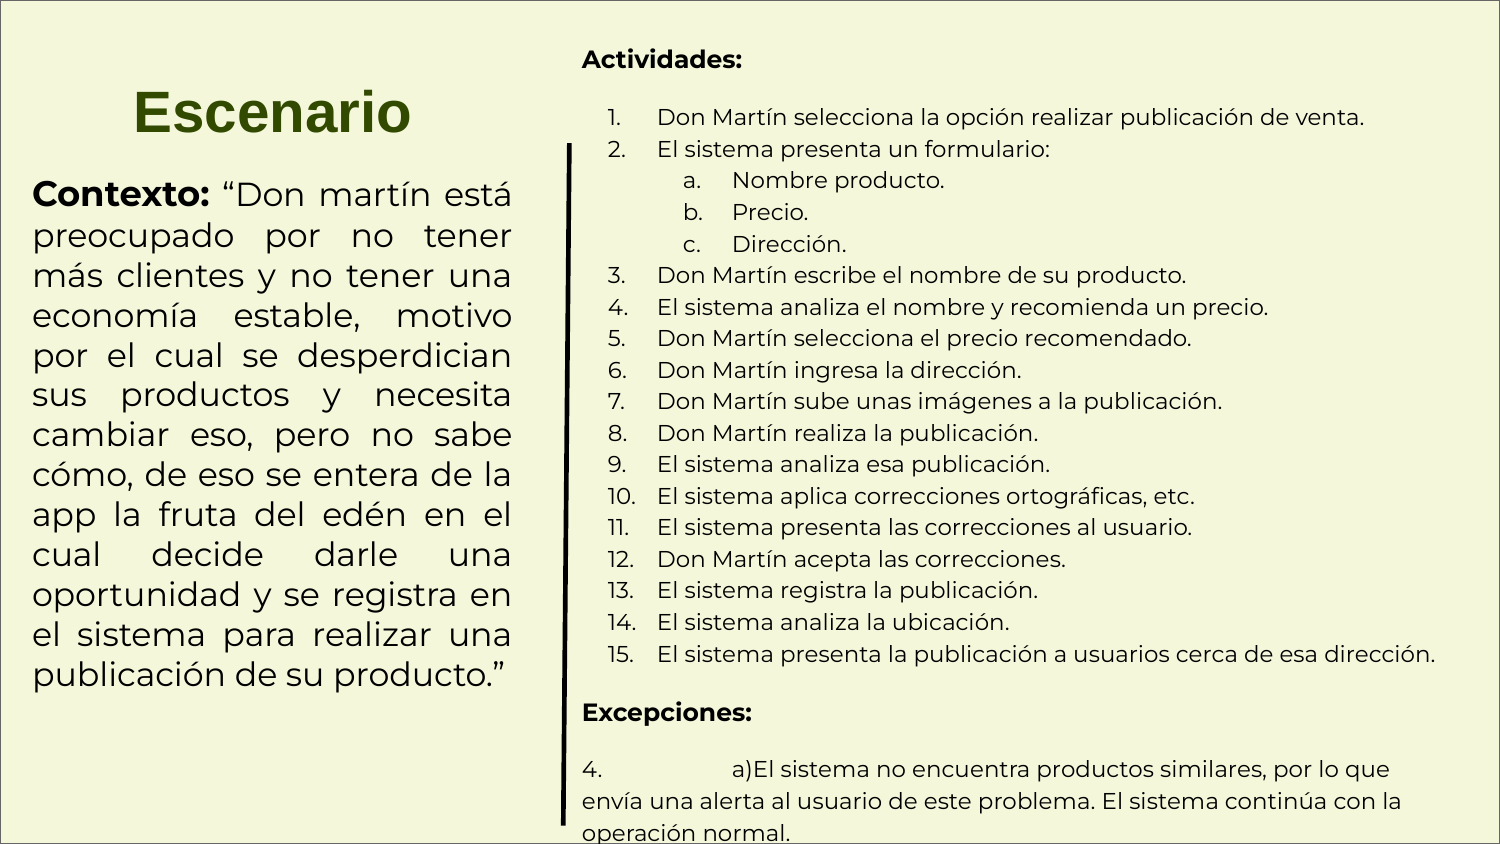

Actividades:
Don Martín selecciona la opción realizar publicación de venta.
El sistema presenta un formulario:
Nombre producto.
Precio.
Dirección.
Don Martín escribe el nombre de su producto.
El sistema analiza el nombre y recomienda un precio.
Don Martín selecciona el precio recomendado.
Don Martín ingresa la dirección.
Don Martín sube unas imágenes a la publicación.
Don Martín realiza la publicación.
El sistema analiza esa publicación.
El sistema aplica correcciones ortográficas, etc.
El sistema presenta las correcciones al usuario.
Don Martín acepta las correcciones.
El sistema registra la publicación.
El sistema analiza la ubicación.
El sistema presenta la publicación a usuarios cerca de esa dirección.
Excepciones:
4.	a)El sistema no encuentra productos similares, por lo que envía una alerta al usuario de este problema. El sistema continúa con la operación normal.

# Escenario

Contexto: “Don martín está preocupado por no tener más clientes y no tener una economía estable, motivo por el cual se desperdician sus productos y necesita cambiar eso, pero no sabe cómo, de eso se entera de la app la fruta del edén en el cual decide darle una oportunidad y se registra en el sistema para realizar una publicación de su producto.”